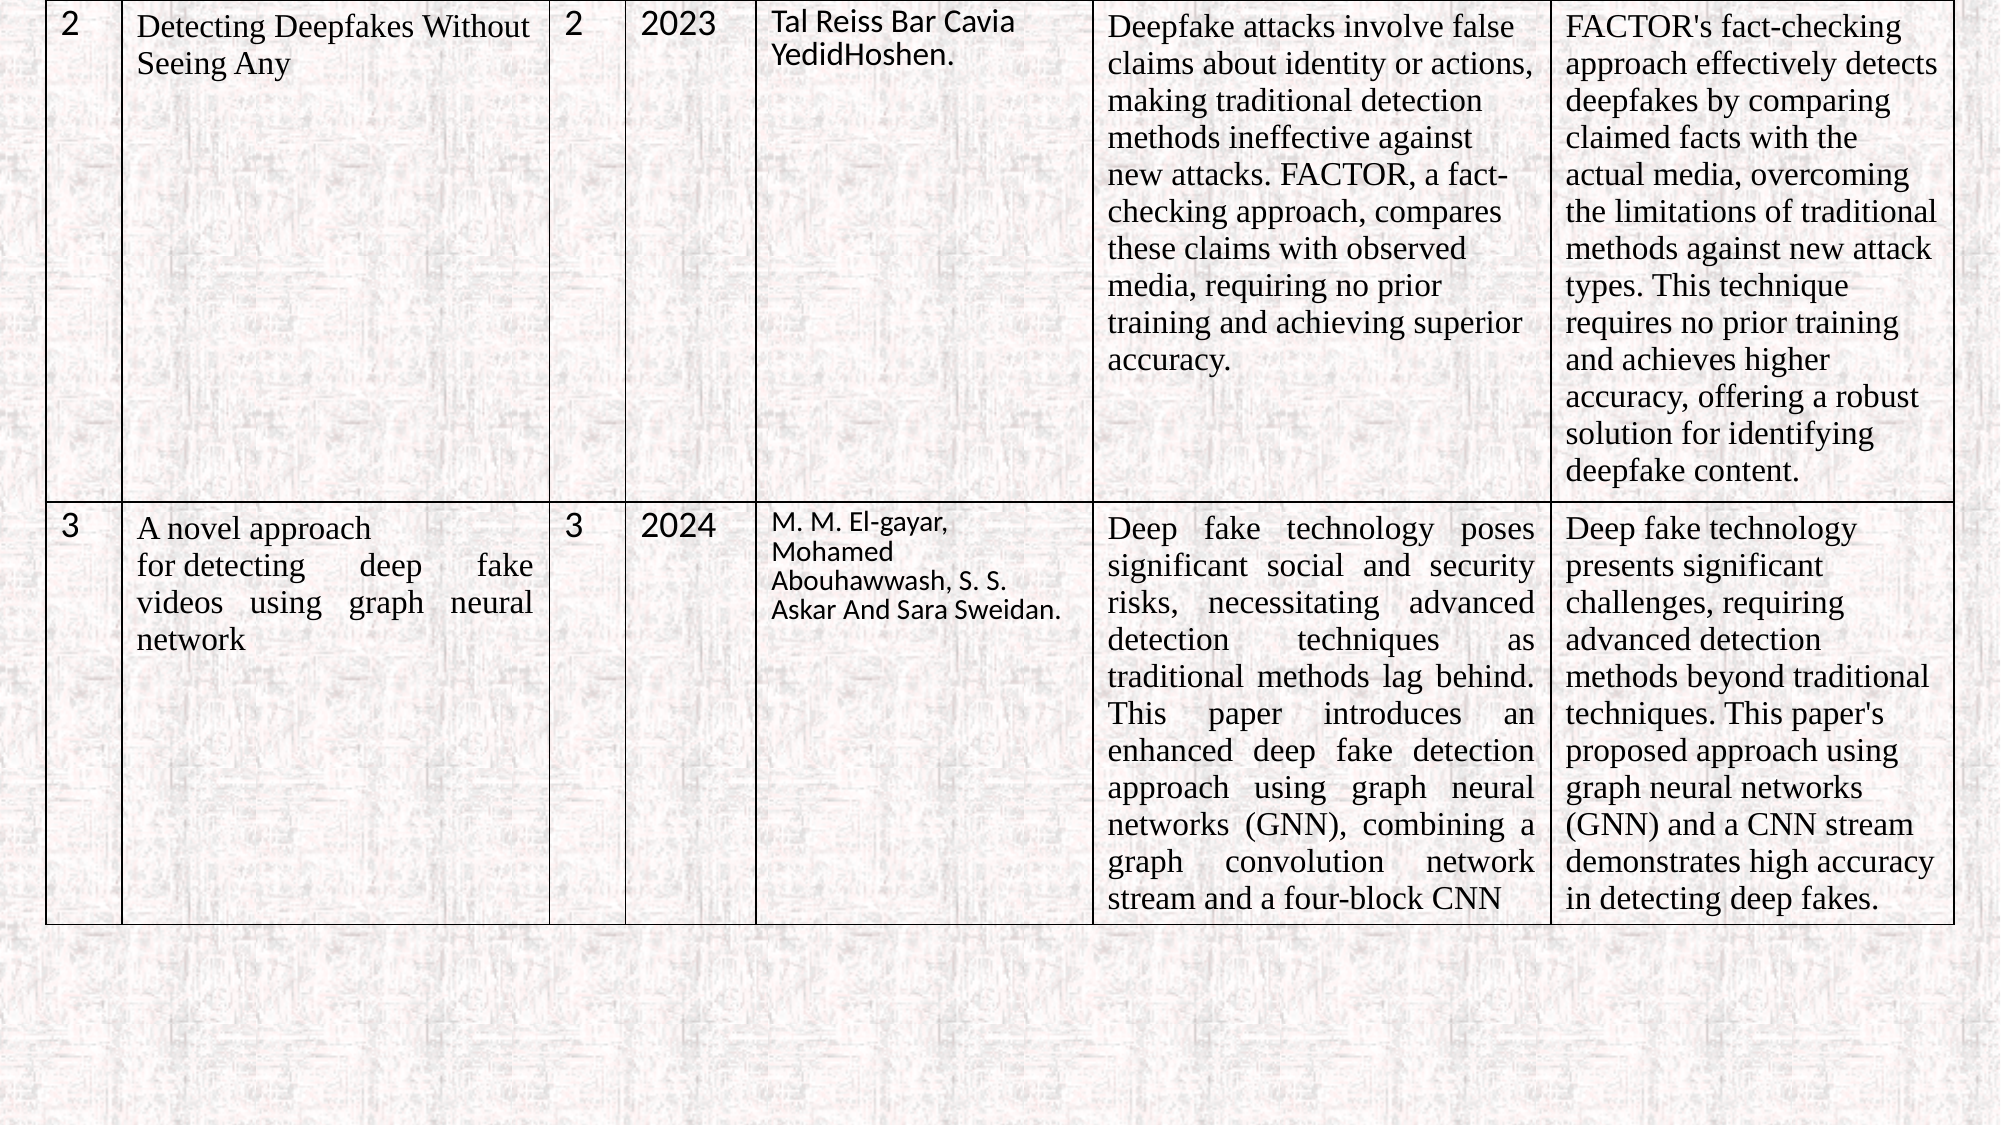

| 2 | Detecting Deepfakes Without Seeing Any | 2 | 2023 | Tal Reiss Bar Cavia YedidHoshen. | Deepfake attacks involve false claims about identity or actions, making traditional detection methods ineffective against new attacks. FACTOR, a fact-checking approach, compares these claims with observed media, requiring no prior training and achieving superior accuracy. | FACTOR's fact-checking approach effectively detects deepfakes by comparing claimed facts with the actual media, overcoming the limitations of traditional methods against new attack types. This technique requires no prior training and achieves higher accuracy, offering a robust solution for identifying deepfake content. |
| --- | --- | --- | --- | --- | --- | --- |
| 3 | A novel approach for detecting deep fake videos using graph neural network | 3 | 2024 | M. M. El‑gayar, Mohamed Abouhawwash, S. S. Askar And Sara Sweidan. | Deep fake technology poses significant social and security risks, necessitating advanced detection techniques as traditional methods lag behind. This paper introduces an enhanced deep fake detection approach using graph neural networks (GNN), combining a graph convolution network stream and a four-block CNN | Deep fake technology presents significant challenges, requiring advanced detection methods beyond traditional techniques. This paper's proposed approach using graph neural networks (GNN) and a CNN stream demonstrates high accuracy in detecting deep fakes. |